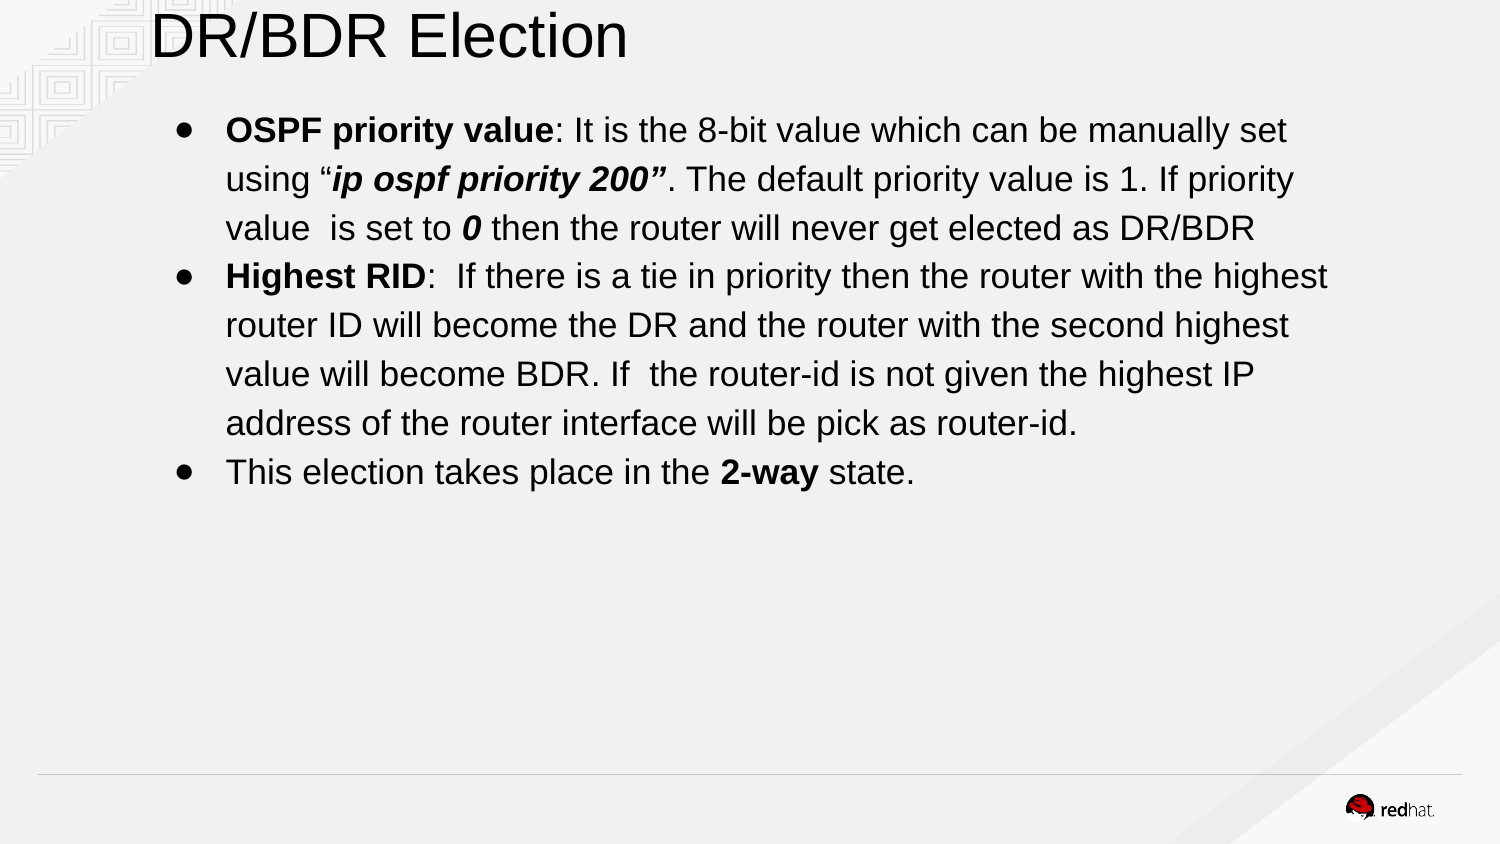

# DR/BDR Election
OSPF priority value: It is the 8-bit value which can be manually set using “ip ospf priority 200”. The default priority value is 1. If priority value  is set to 0 then the router will never get elected as DR/BDR
Highest RID:  If there is a tie in priority then the router with the highest router ID will become the DR and the router with the second highest value will become BDR. If  the router-id is not given the highest IP address of the router interface will be pick as router-id.
This election takes place in the 2-way state.